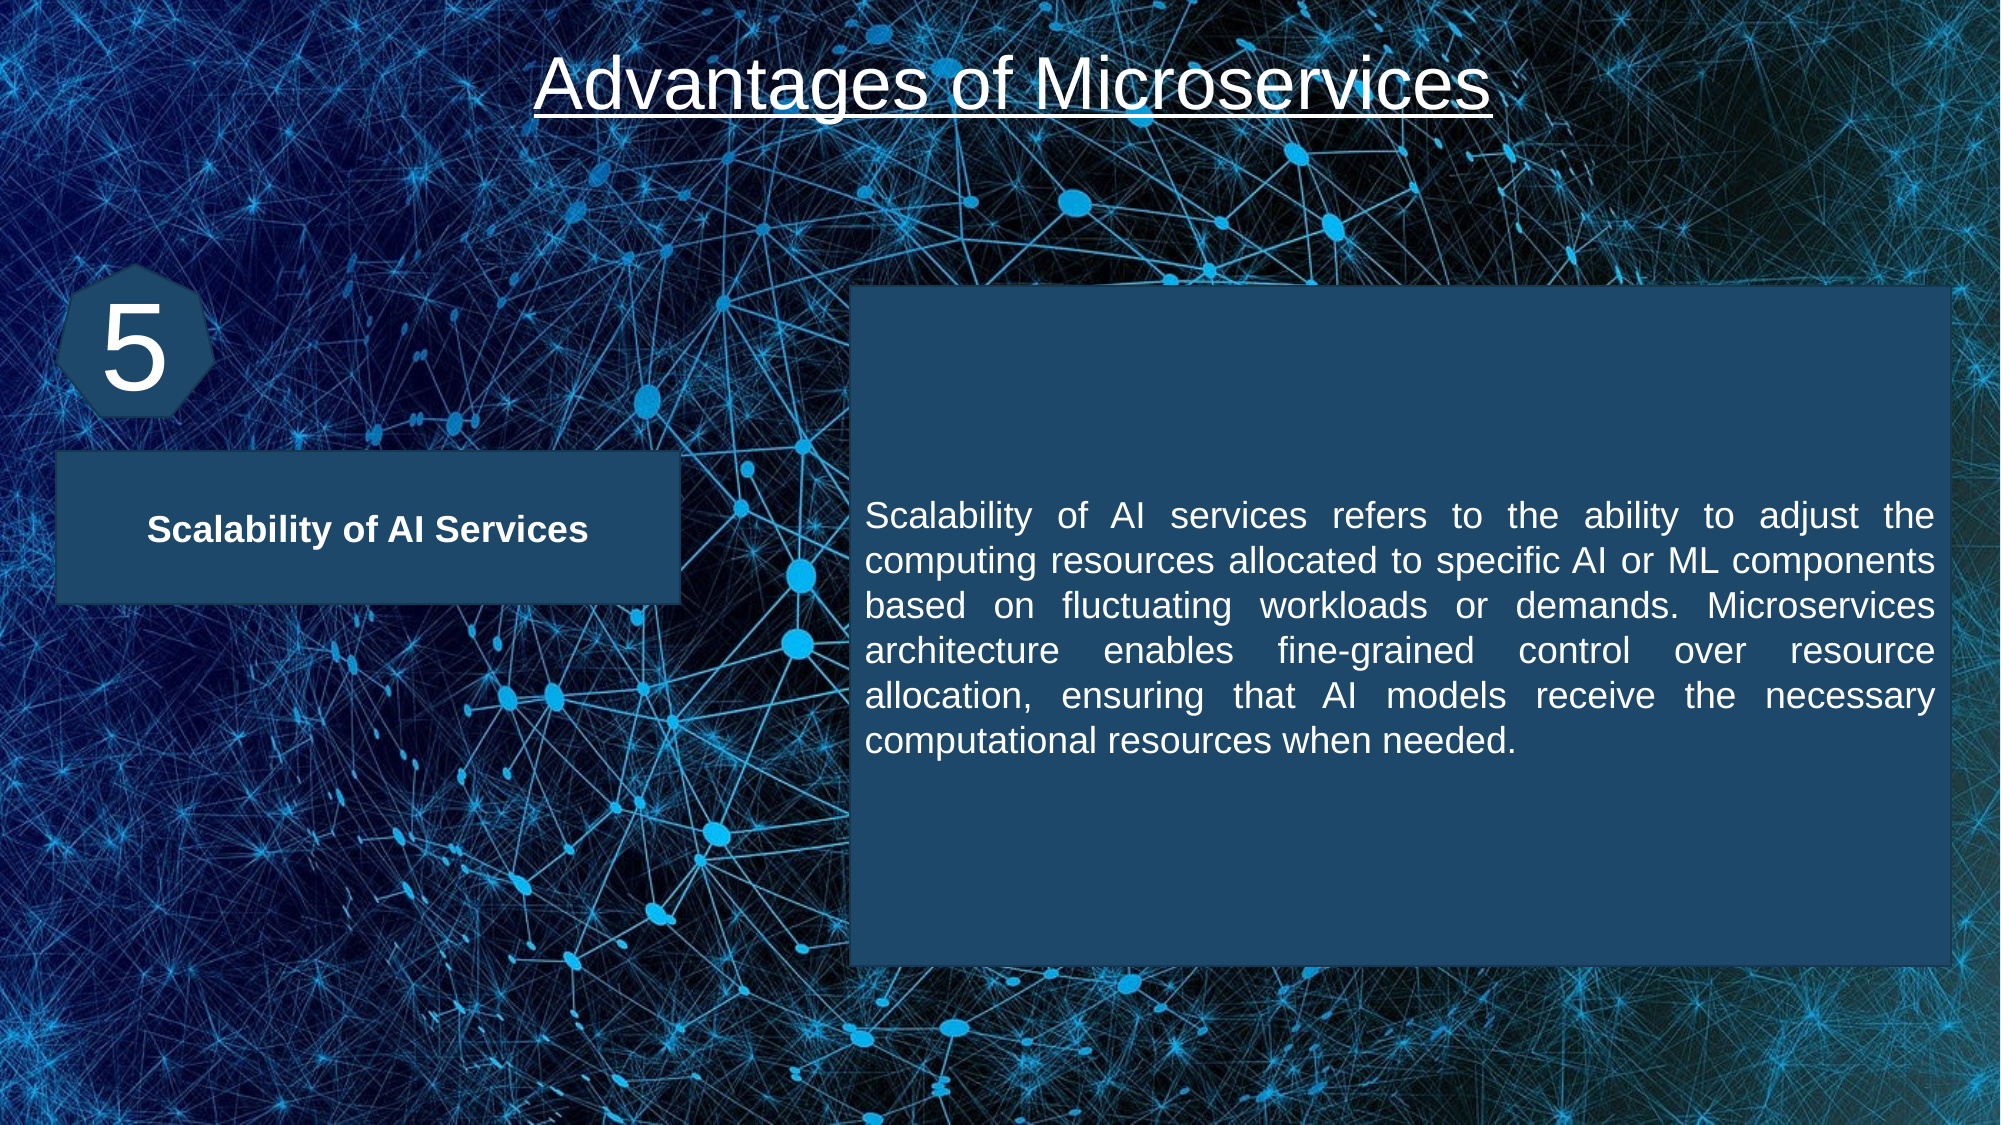

Advantages of Microservices
5
Scalability of AI services refers to the ability to adjust the computing resources allocated to specific AI or ML components based on fluctuating workloads or demands. Microservices architecture enables fine-grained control over resource allocation, ensuring that AI models receive the necessary computational resources when needed.
Scalability of AI Services